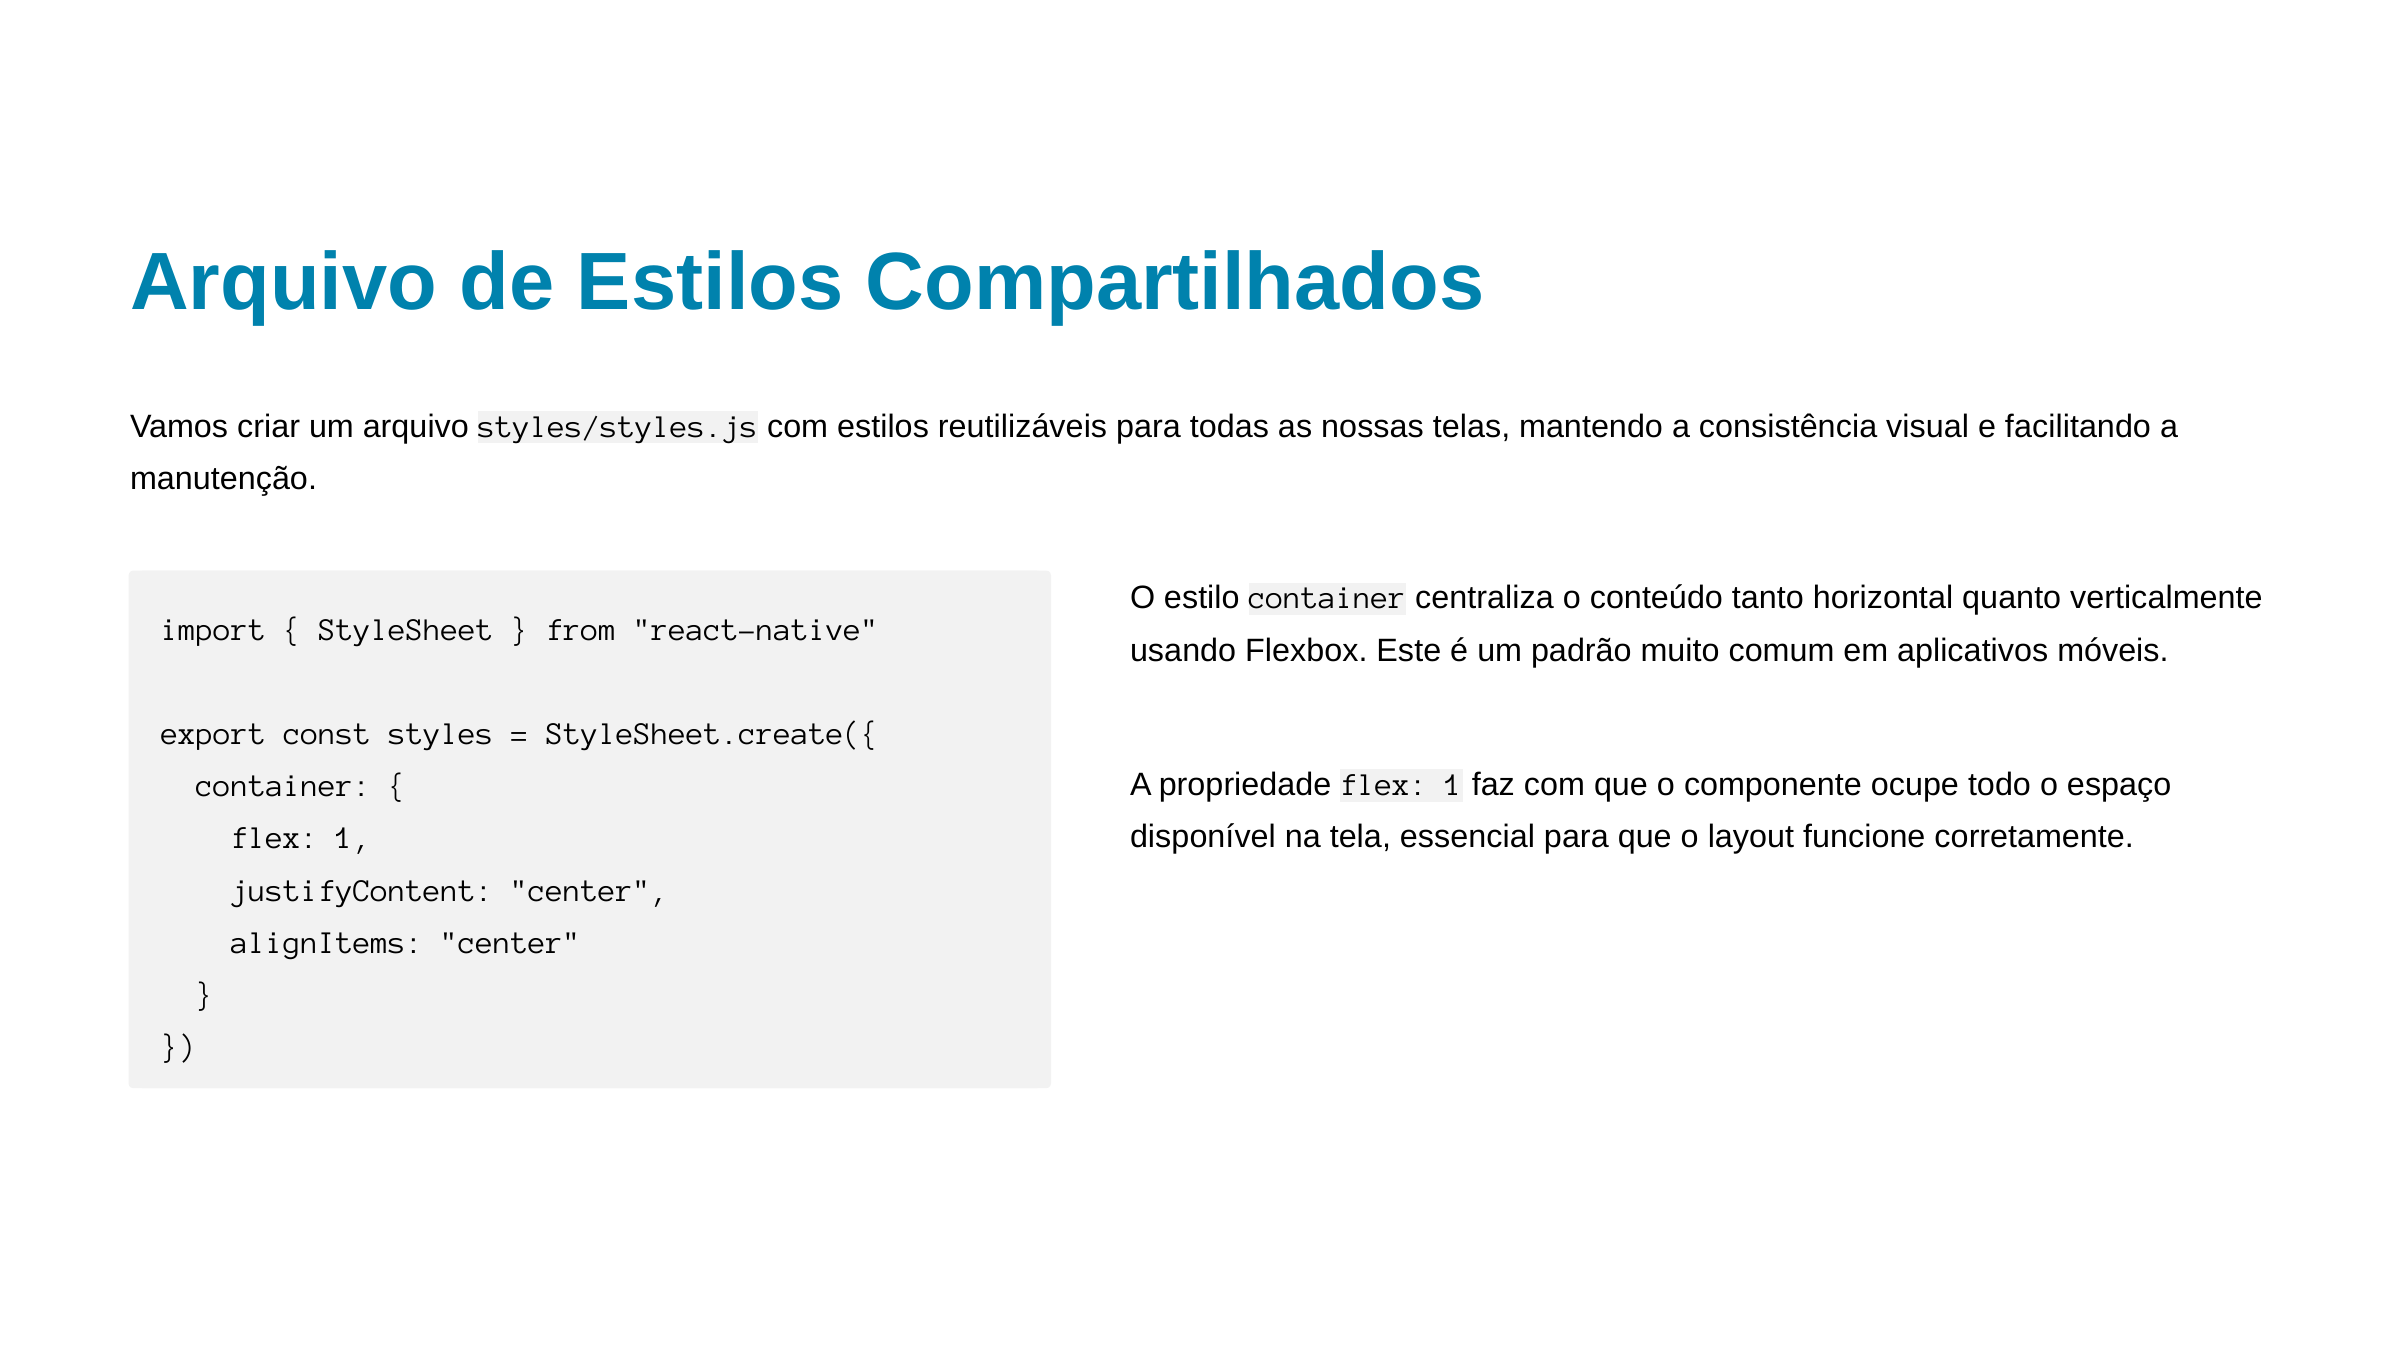

Arquivo de Estilos Compartilhados
Vamos criar um arquivo styles/styles.js com estilos reutilizáveis para todas as nossas telas, mantendo a consistência visual e facilitando a manutenção.
O estilo container centraliza o conteúdo tanto horizontal quanto verticalmente usando Flexbox. Este é um padrão muito comum em aplicativos móveis.

import { StyleSheet } from "react-native"

export const styles = StyleSheet.create({
  container: {
    flex: 1,
    justifyContent: "center",
    alignItems: "center"
  }
})
A propriedade flex: 1 faz com que o componente ocupe todo o espaço disponível na tela, essencial para que o layout funcione corretamente.